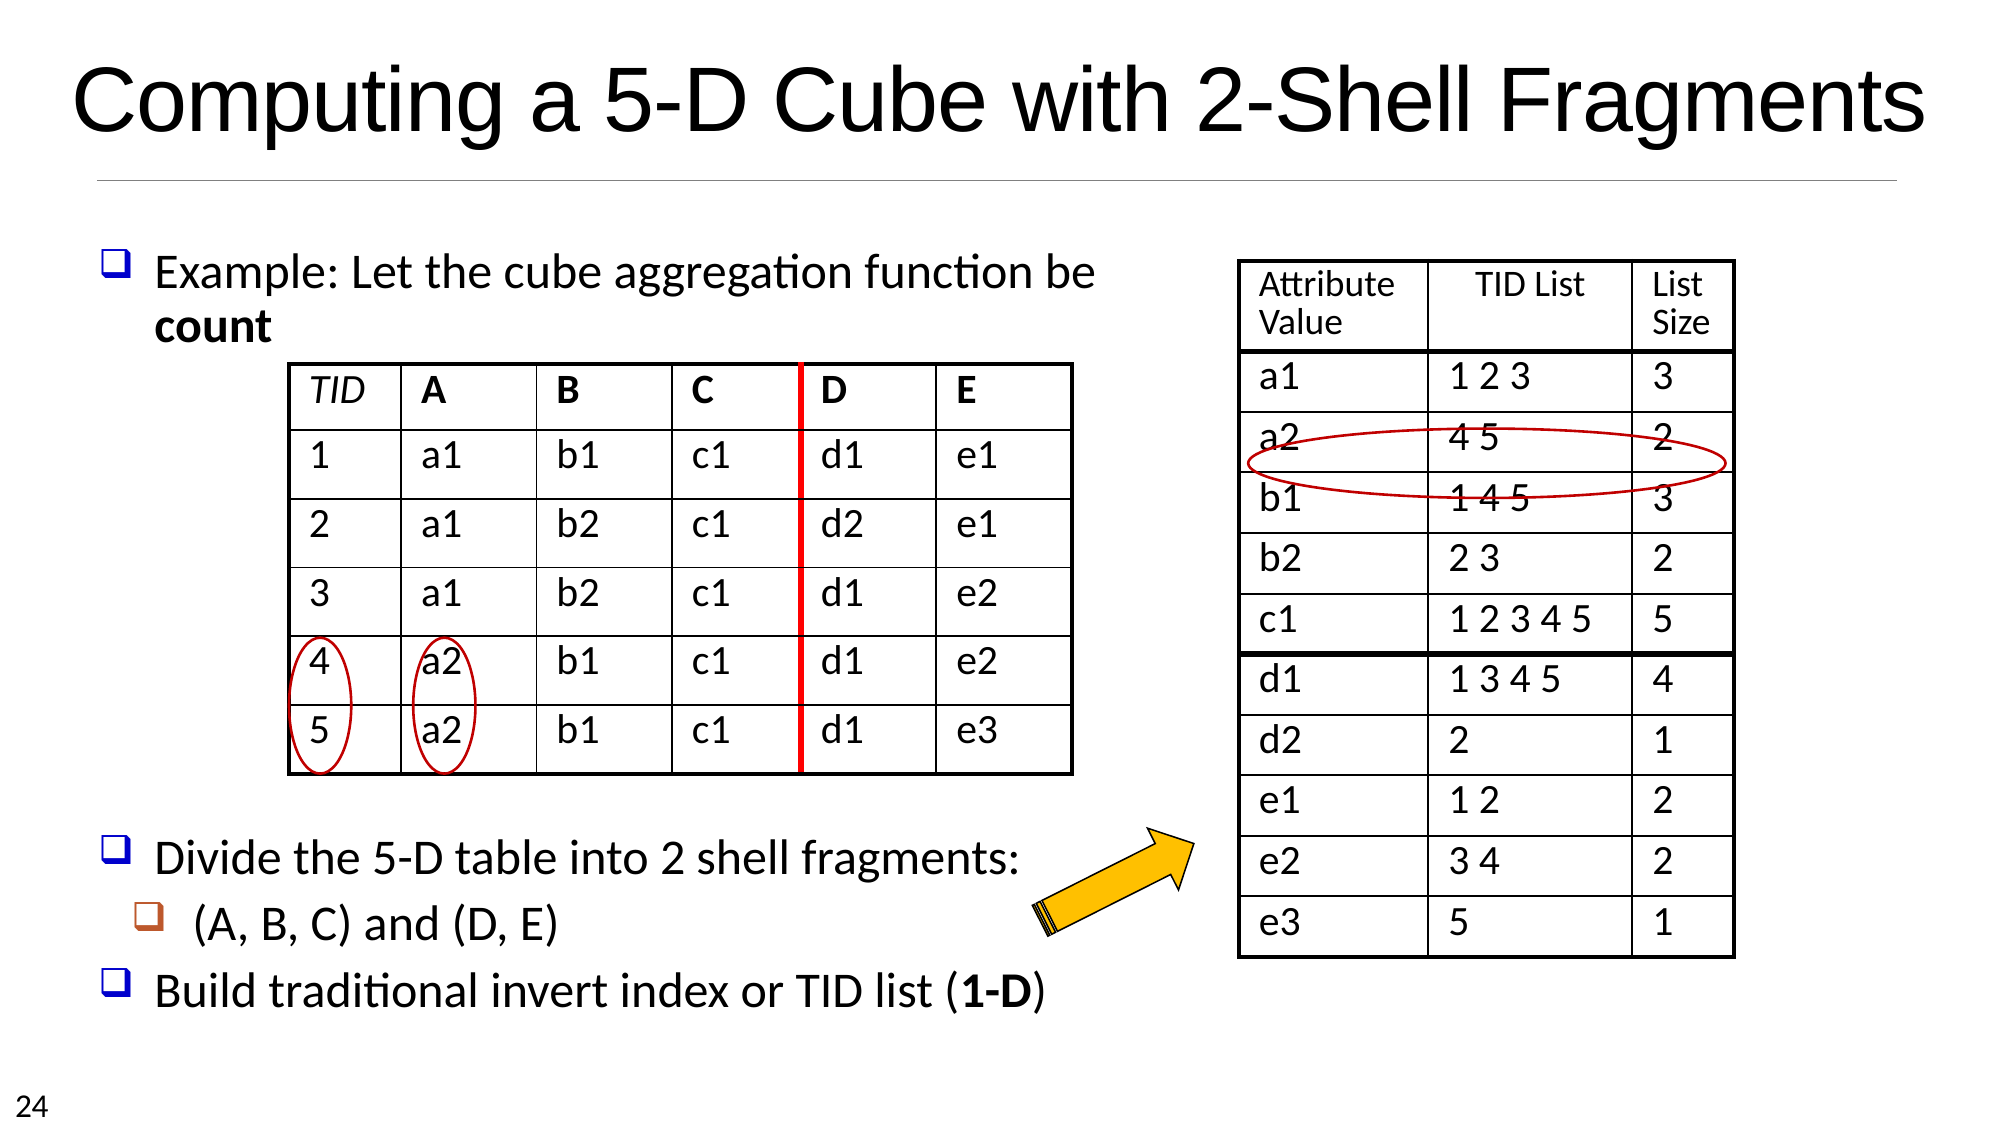

# Computing a 5-D Cube with 2-Shell Fragments
Example: Let the cube aggregation function be count

Divide the 5-D table into 2 shell fragments:
(A, B, C) and (D, E)
Build traditional invert index or TID list (1-D)
| Attribute Value | TID List | List Size |
| --- | --- | --- |
| a1 | 1 2 3 | 3 |
| a2 | 4 5 | 2 |
| b1 | 1 4 5 | 3 |
| b2 | 2 3 | 2 |
| c1 | 1 2 3 4 5 | 5 |
| d1 | 1 3 4 5 | 4 |
| d2 | 2 | 1 |
| e1 | 1 2 | 2 |
| e2 | 3 4 | 2 |
| e3 | 5 | 1 |
| TID | A | B | C | D | E |
| --- | --- | --- | --- | --- | --- |
| 1 | a1 | b1 | c1 | d1 | e1 |
| 2 | a1 | b2 | c1 | d2 | e1 |
| 3 | a1 | b2 | c1 | d1 | e2 |
| 4 | a2 | b1 | c1 | d1 | e2 |
| 5 | a2 | b1 | c1 | d1 | e3 |